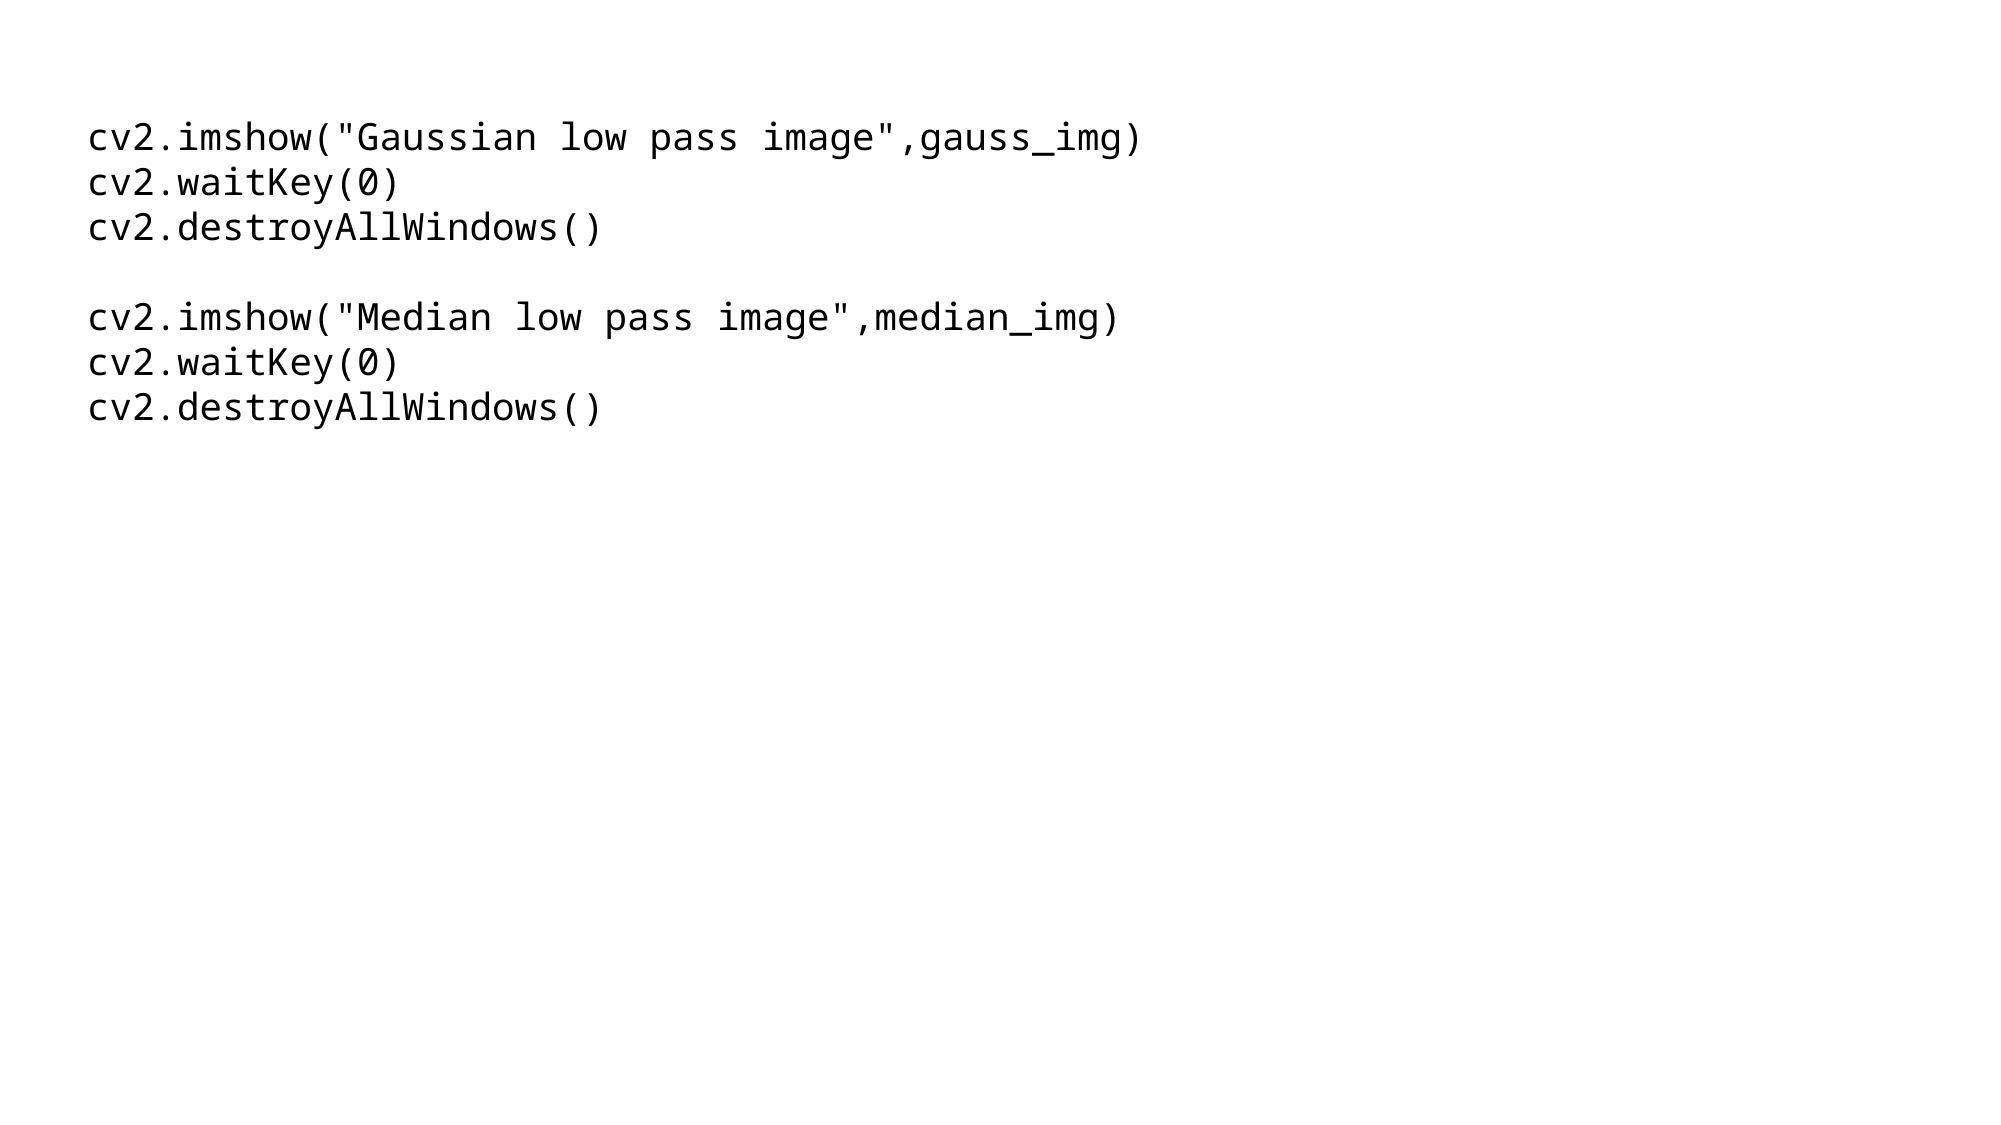

cv2.imshow("Gaussian low pass image",gauss_img)
cv2.waitKey(0)
cv2.destroyAllWindows()
cv2.imshow("Median low pass image",median_img)
cv2.waitKey(0)
cv2.destroyAllWindows()

# PANTONE® COLOUR OF THE YEAR 2022